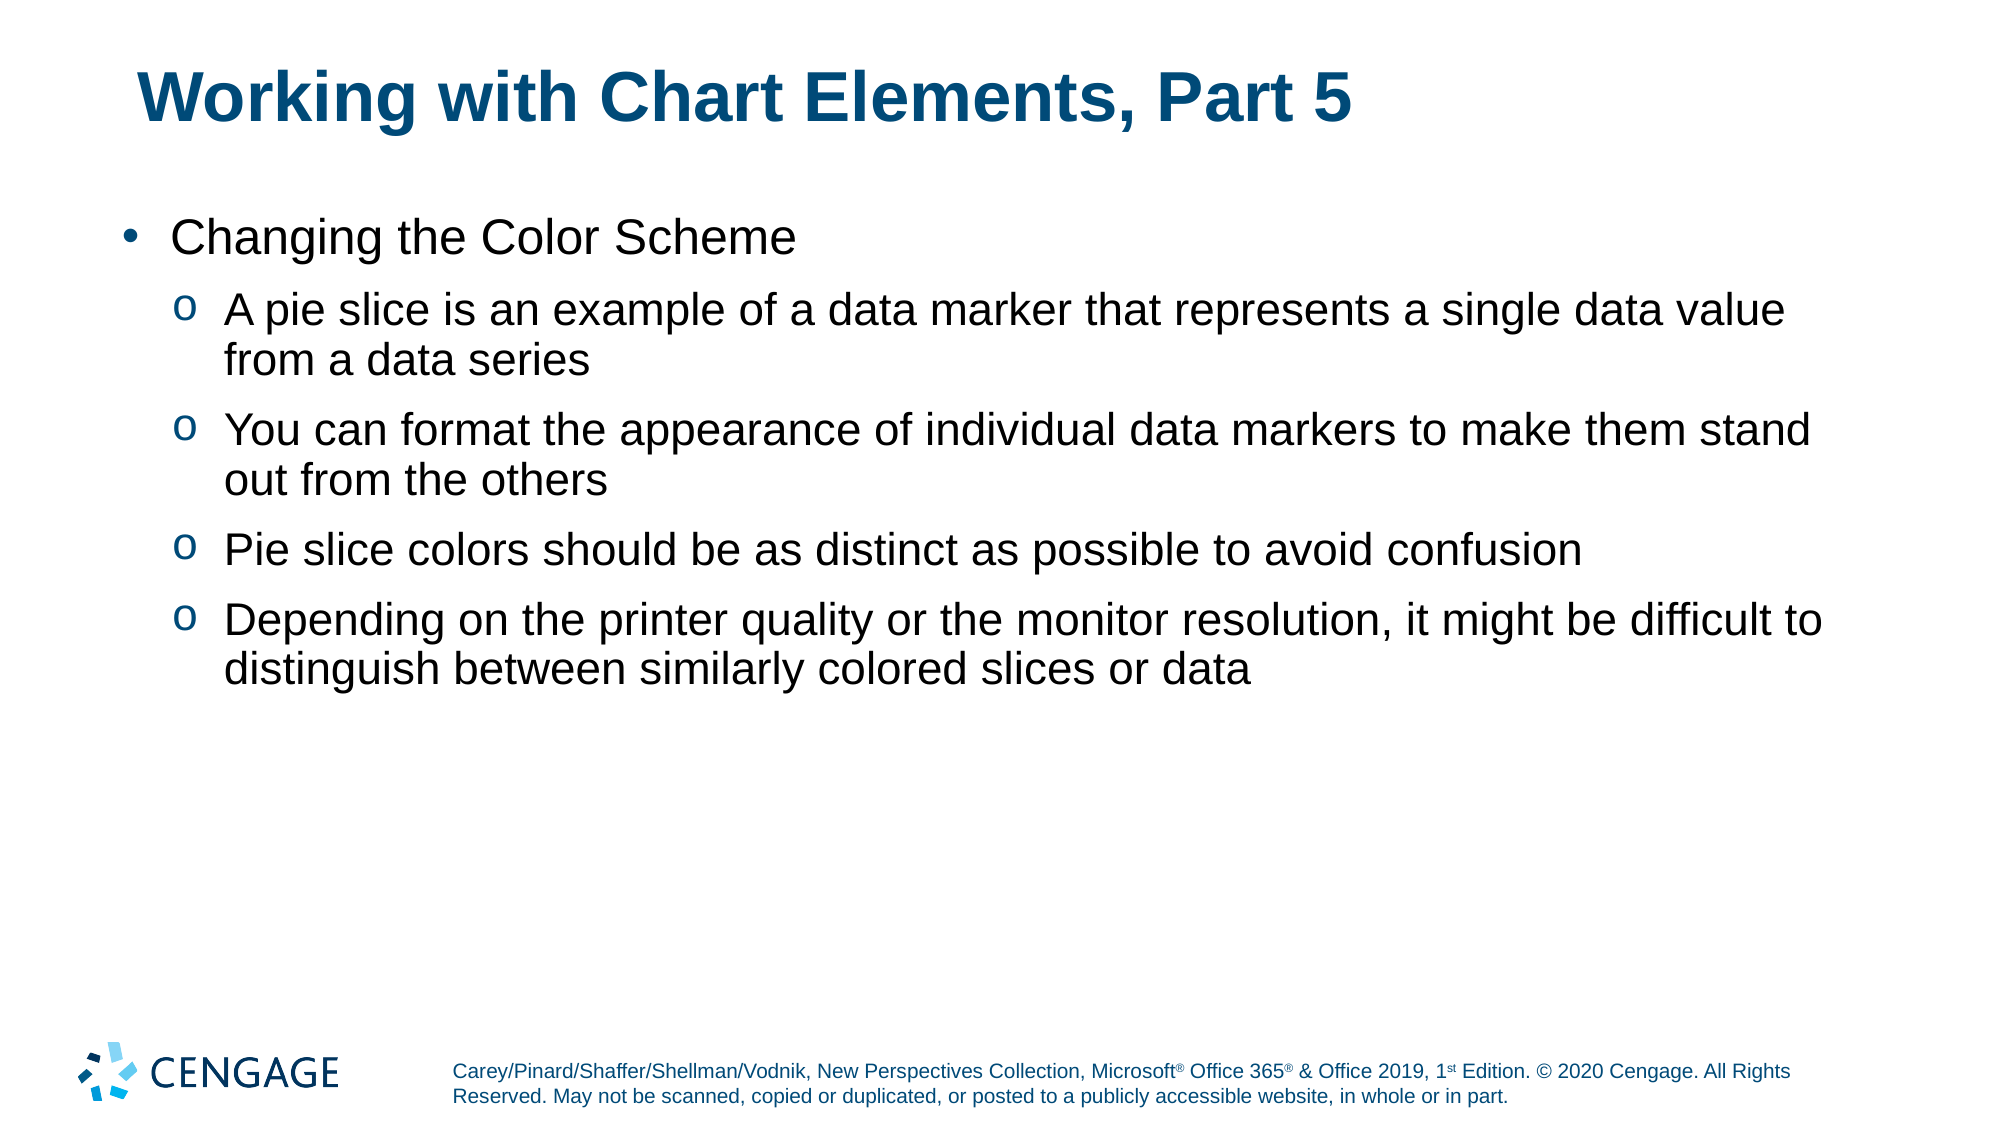

# Working with Chart Elements, Part 5
Changing the Color Scheme
A pie slice is an example of a data marker that represents a single data value from a data series
You can format the appearance of individual data markers to make them stand out from the others
Pie slice colors should be as distinct as possible to avoid confusion
Depending on the printer quality or the monitor resolution, it might be difficult to distinguish between similarly colored slices or data